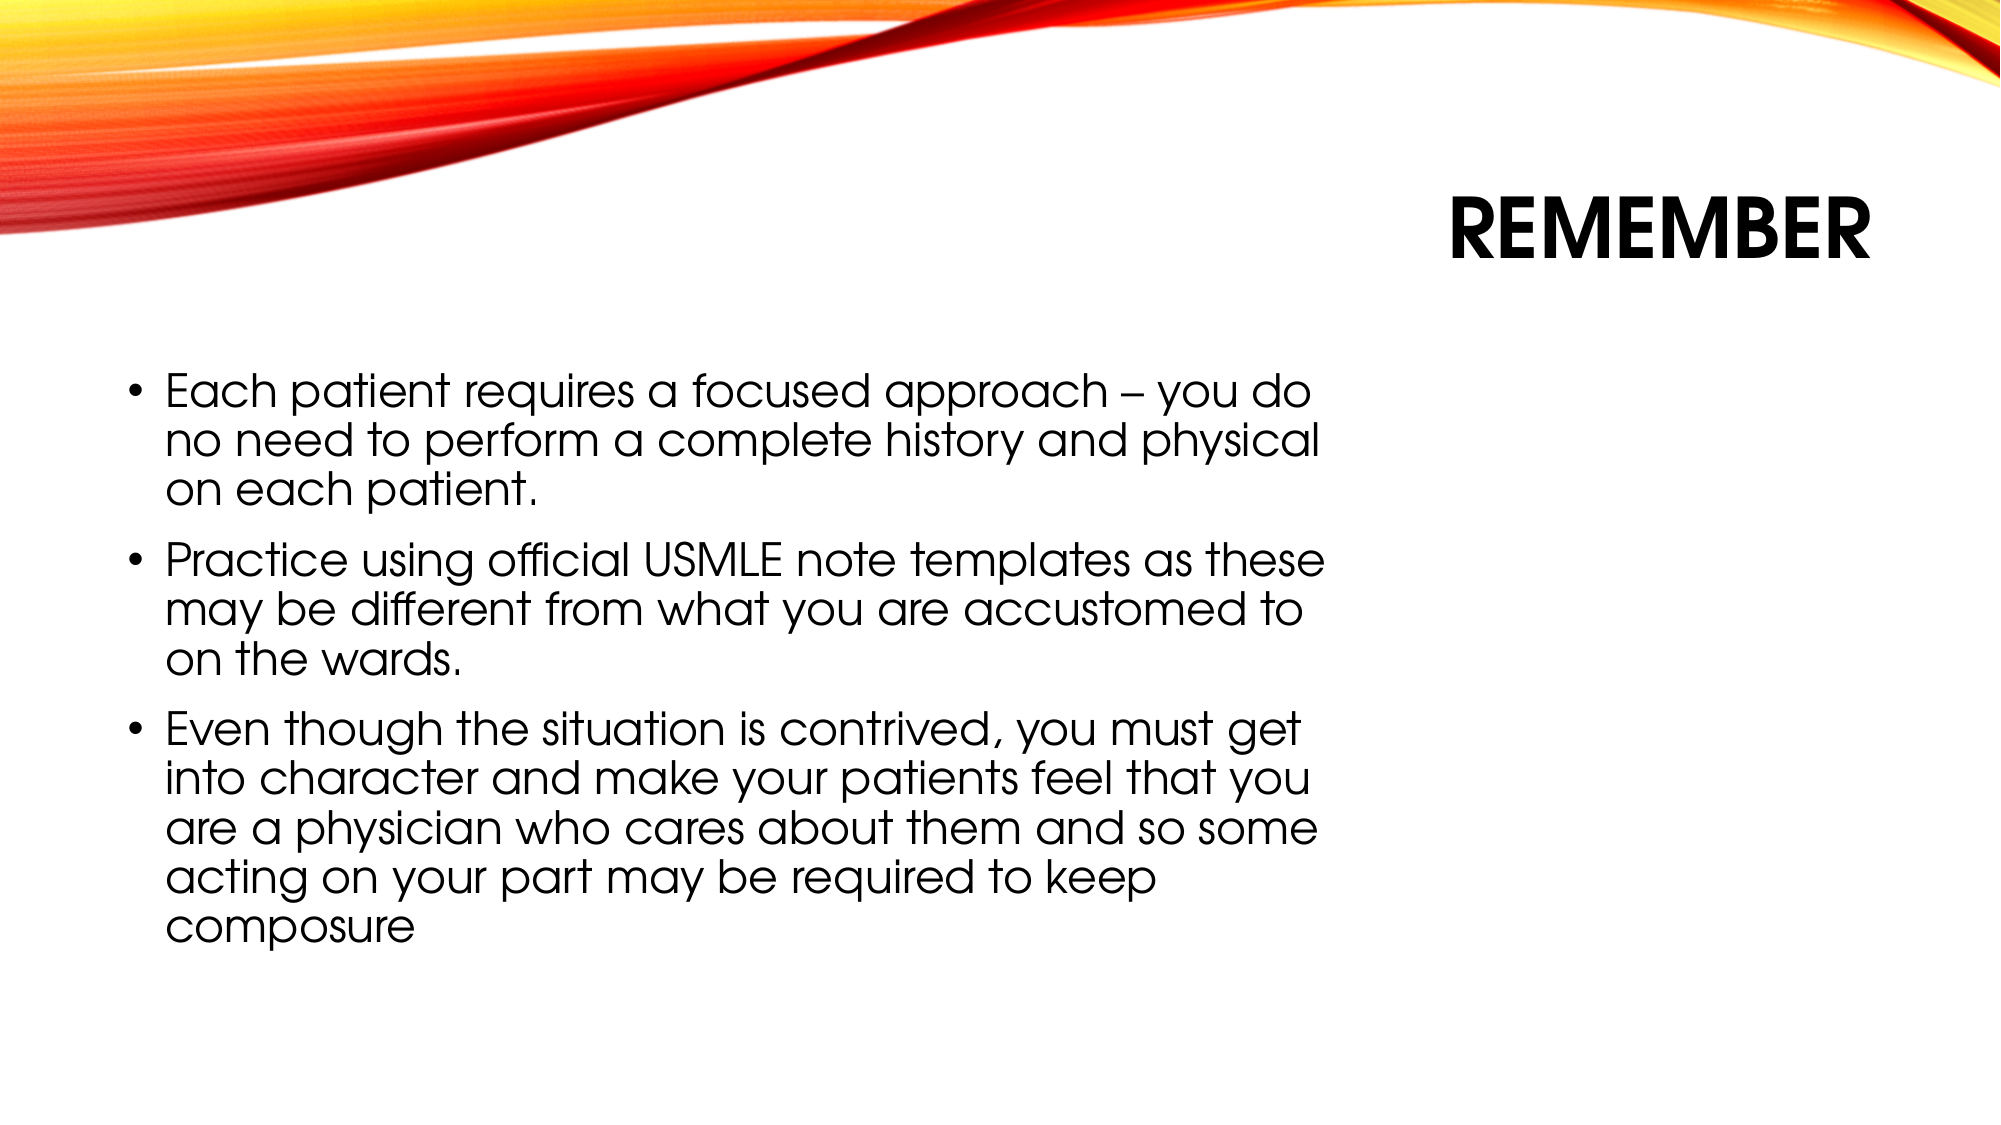

# REMEMBER
Each patient requires a focused approach – you do no need to perform a complete history and physical on each patient.
Practice using official USMLE note templates as these may be different from what you are accustomed to on the wards.
Even though the situation is contrived, you must get into character and make your patients feel that you are a physician who cares about them and so some acting on your part may be required to keep composure